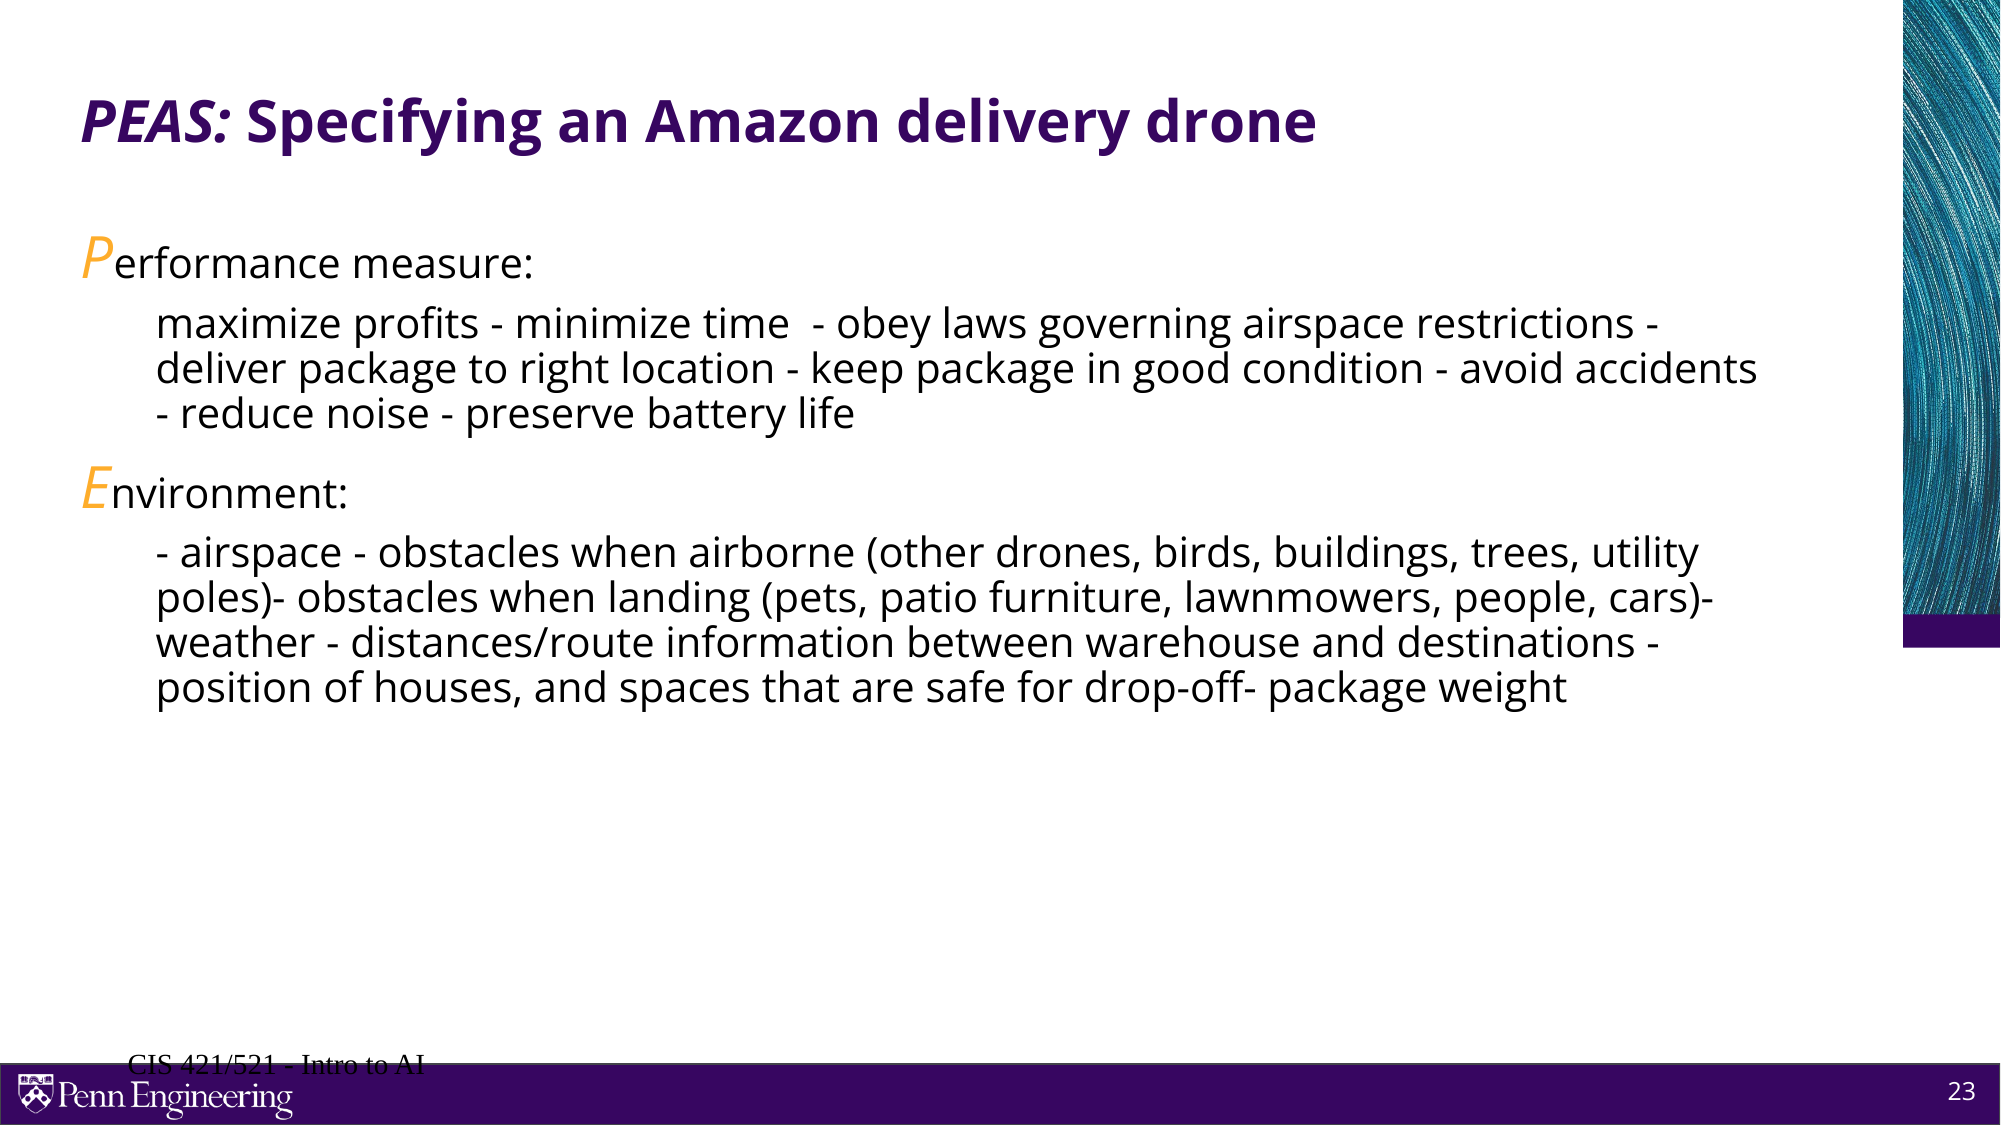

# PEAS: Specifying an Amazon delivery drone
Performance measure:
maximize profits - minimize time  - obey laws governing airspace restrictions - deliver package to right location - keep package in good condition - avoid accidents - reduce noise - preserve battery life
Environment:
- airspace - obstacles when airborne (other drones, birds, buildings, trees, utility poles)- obstacles when landing (pets, patio furniture, lawnmowers, people, cars)- weather - distances/route information between warehouse and destinations - position of houses, and spaces that are safe for drop-off- package weight
CIS 421/521 - Intro to AI
23